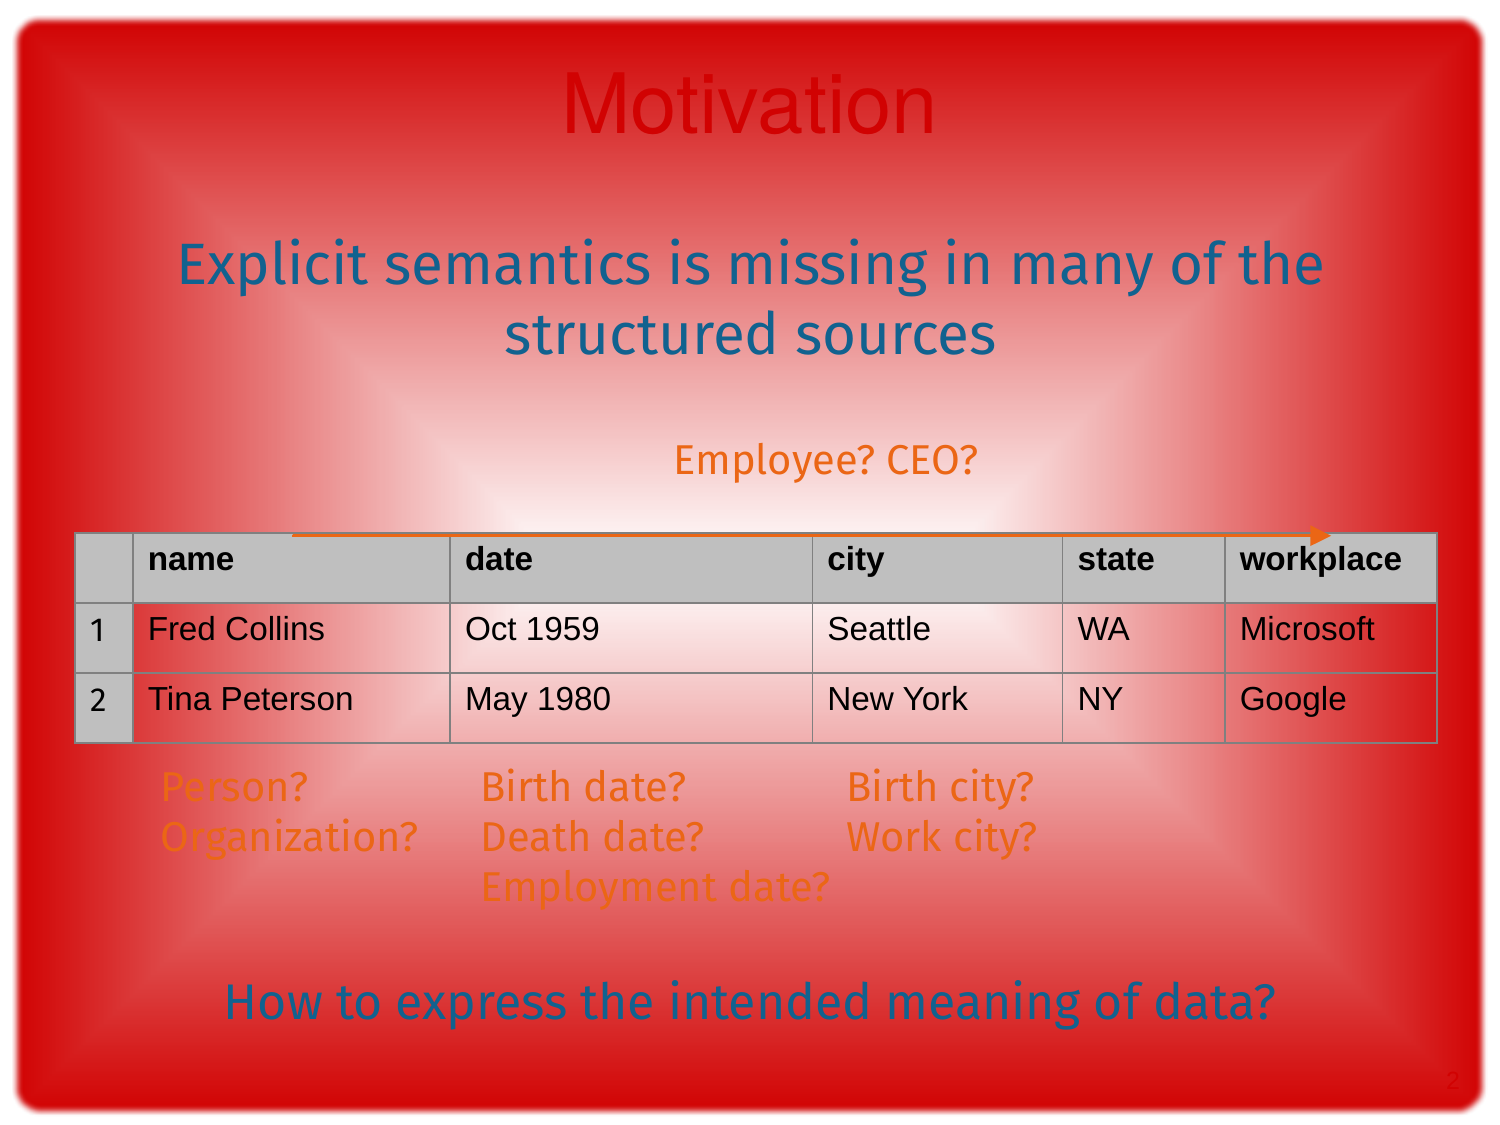

# Motivation
Explicit semantics is missing in many of the structured sources
Employee? CEO?
|  | name | date | city | state | workplace |
| --- | --- | --- | --- | --- | --- |
| 1 | Fred Collins | Oct 1959 | Seattle | WA | Microsoft |
| 2 | Tina Peterson | May 1980 | New York | NY | Google |

Person?
Organization?
Birth date?
Death date?
Employment date?
Birth city?
Work city?
How to express the intended meaning of data?
2